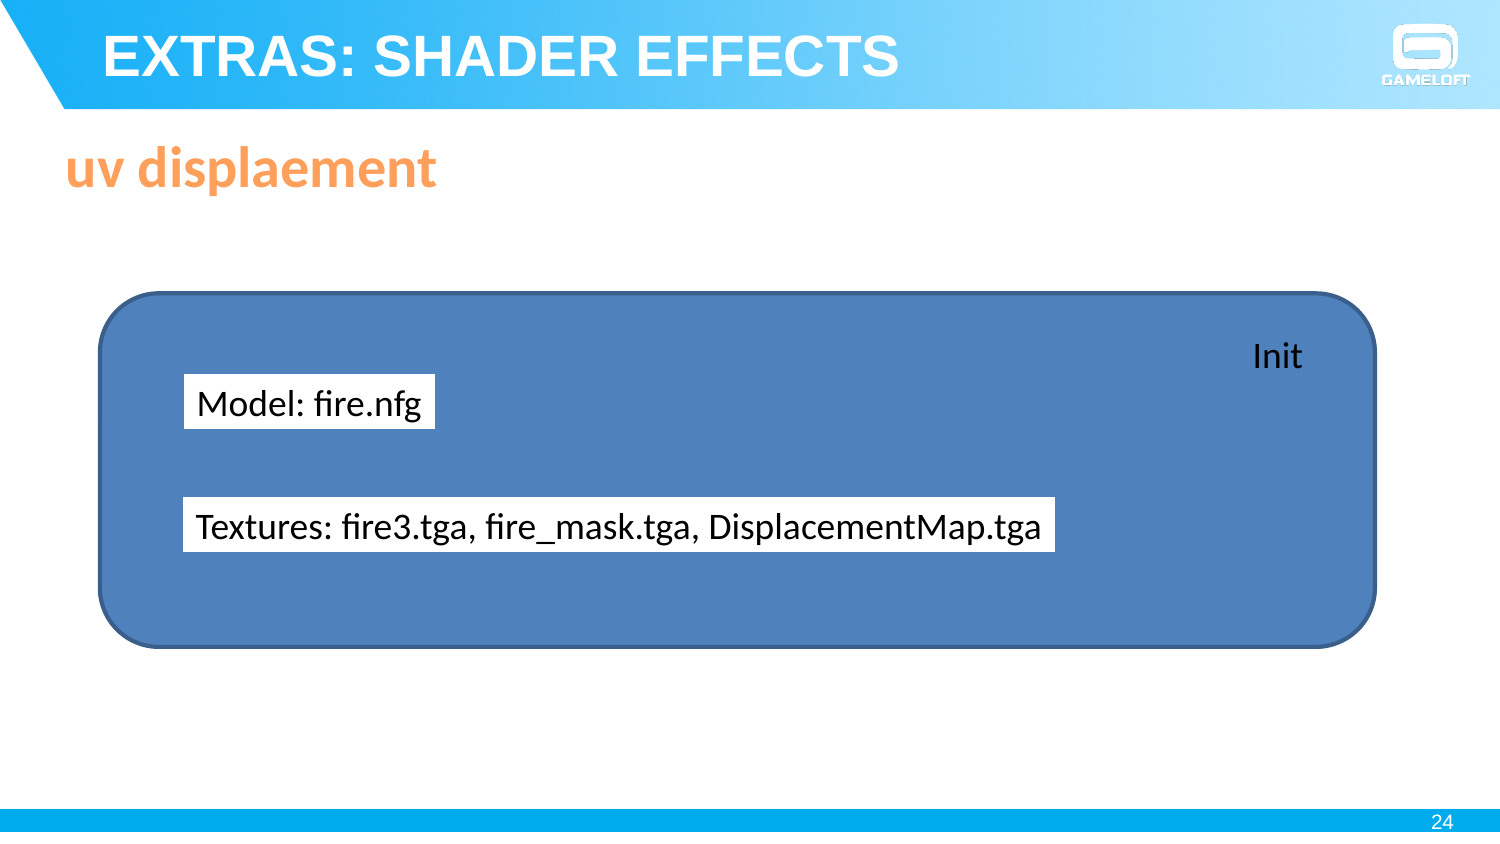

# Extras: Shader effects
uv displaement

Init
Model: fire.nfg
Textures: fire3.tga, fire_mask.tga, DisplacementMap.tga
24